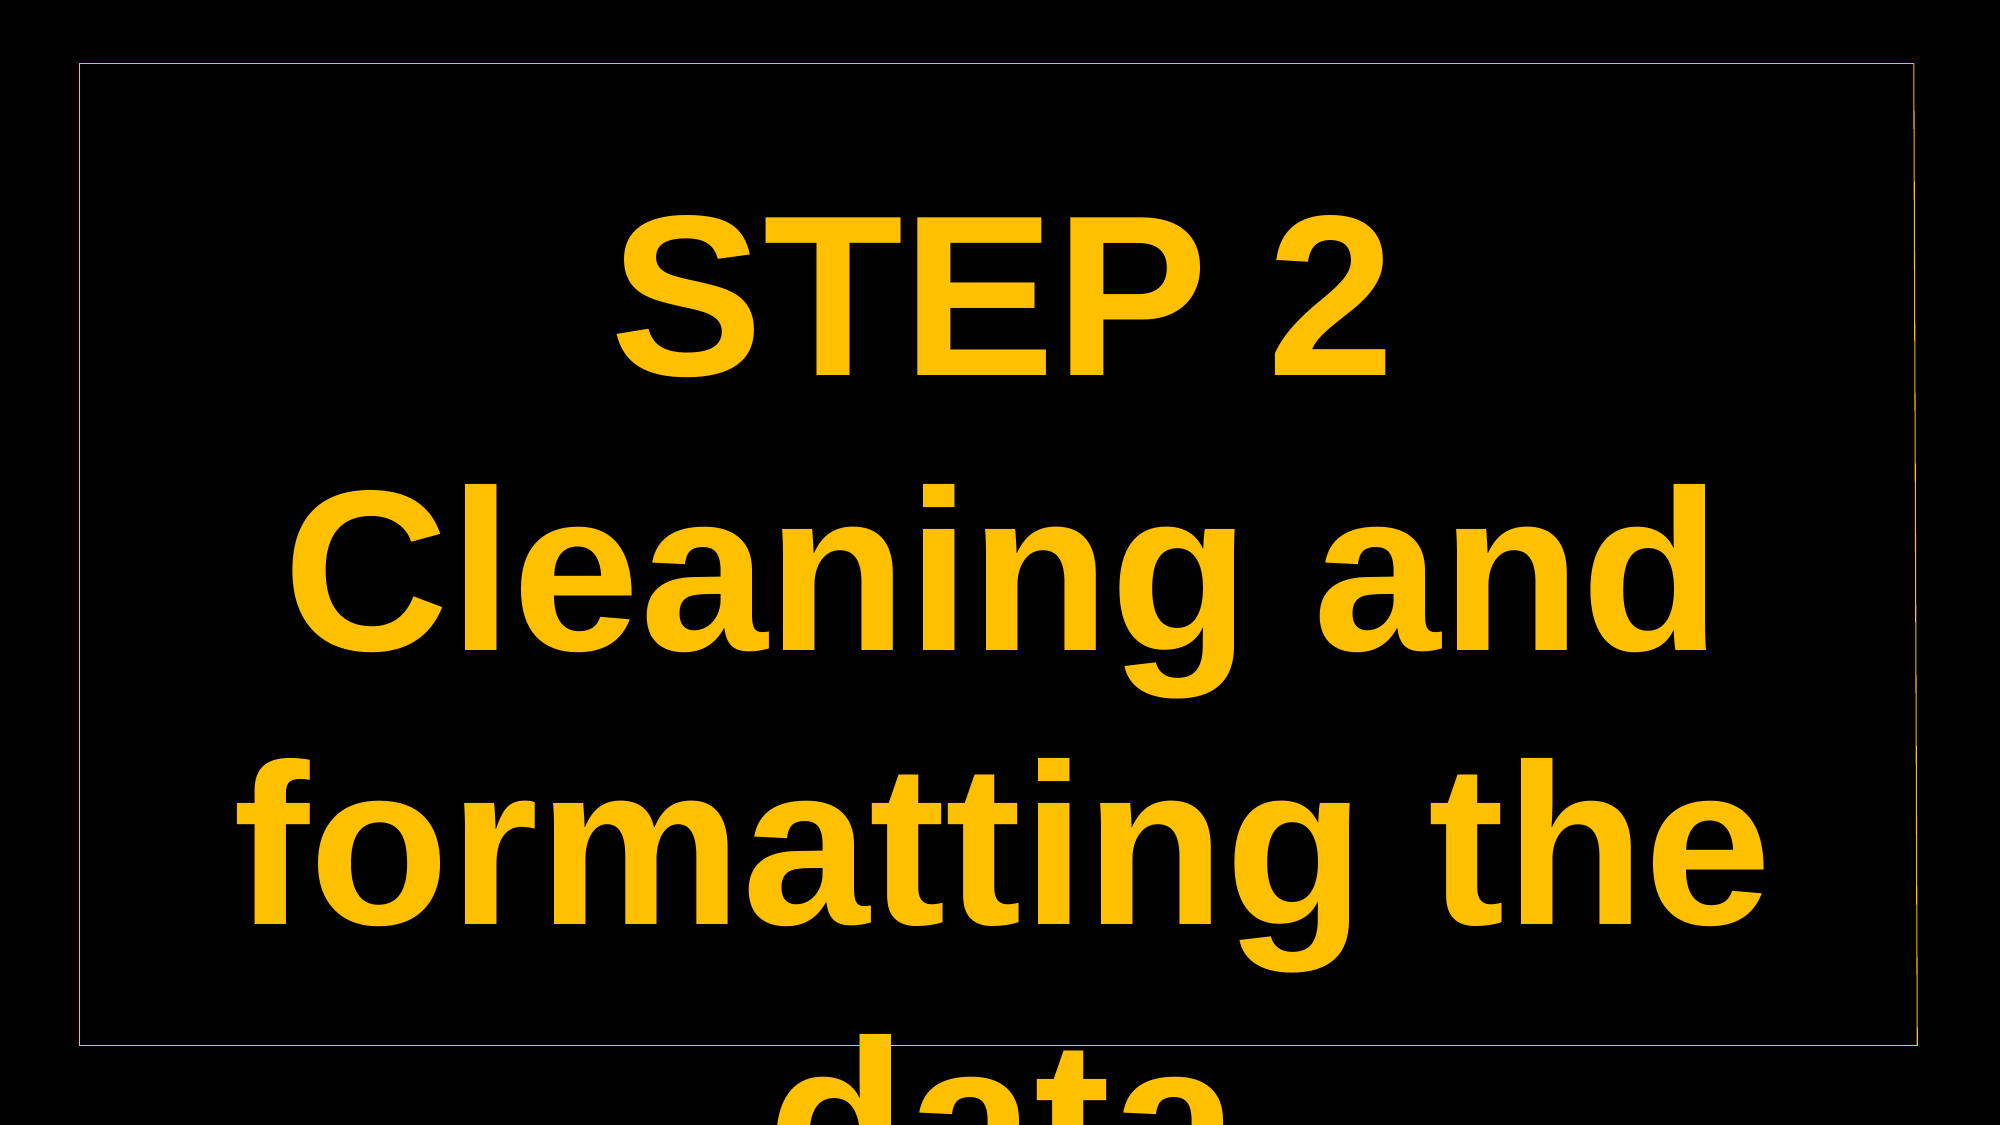

STEP 2
Cleaning and formatting the data